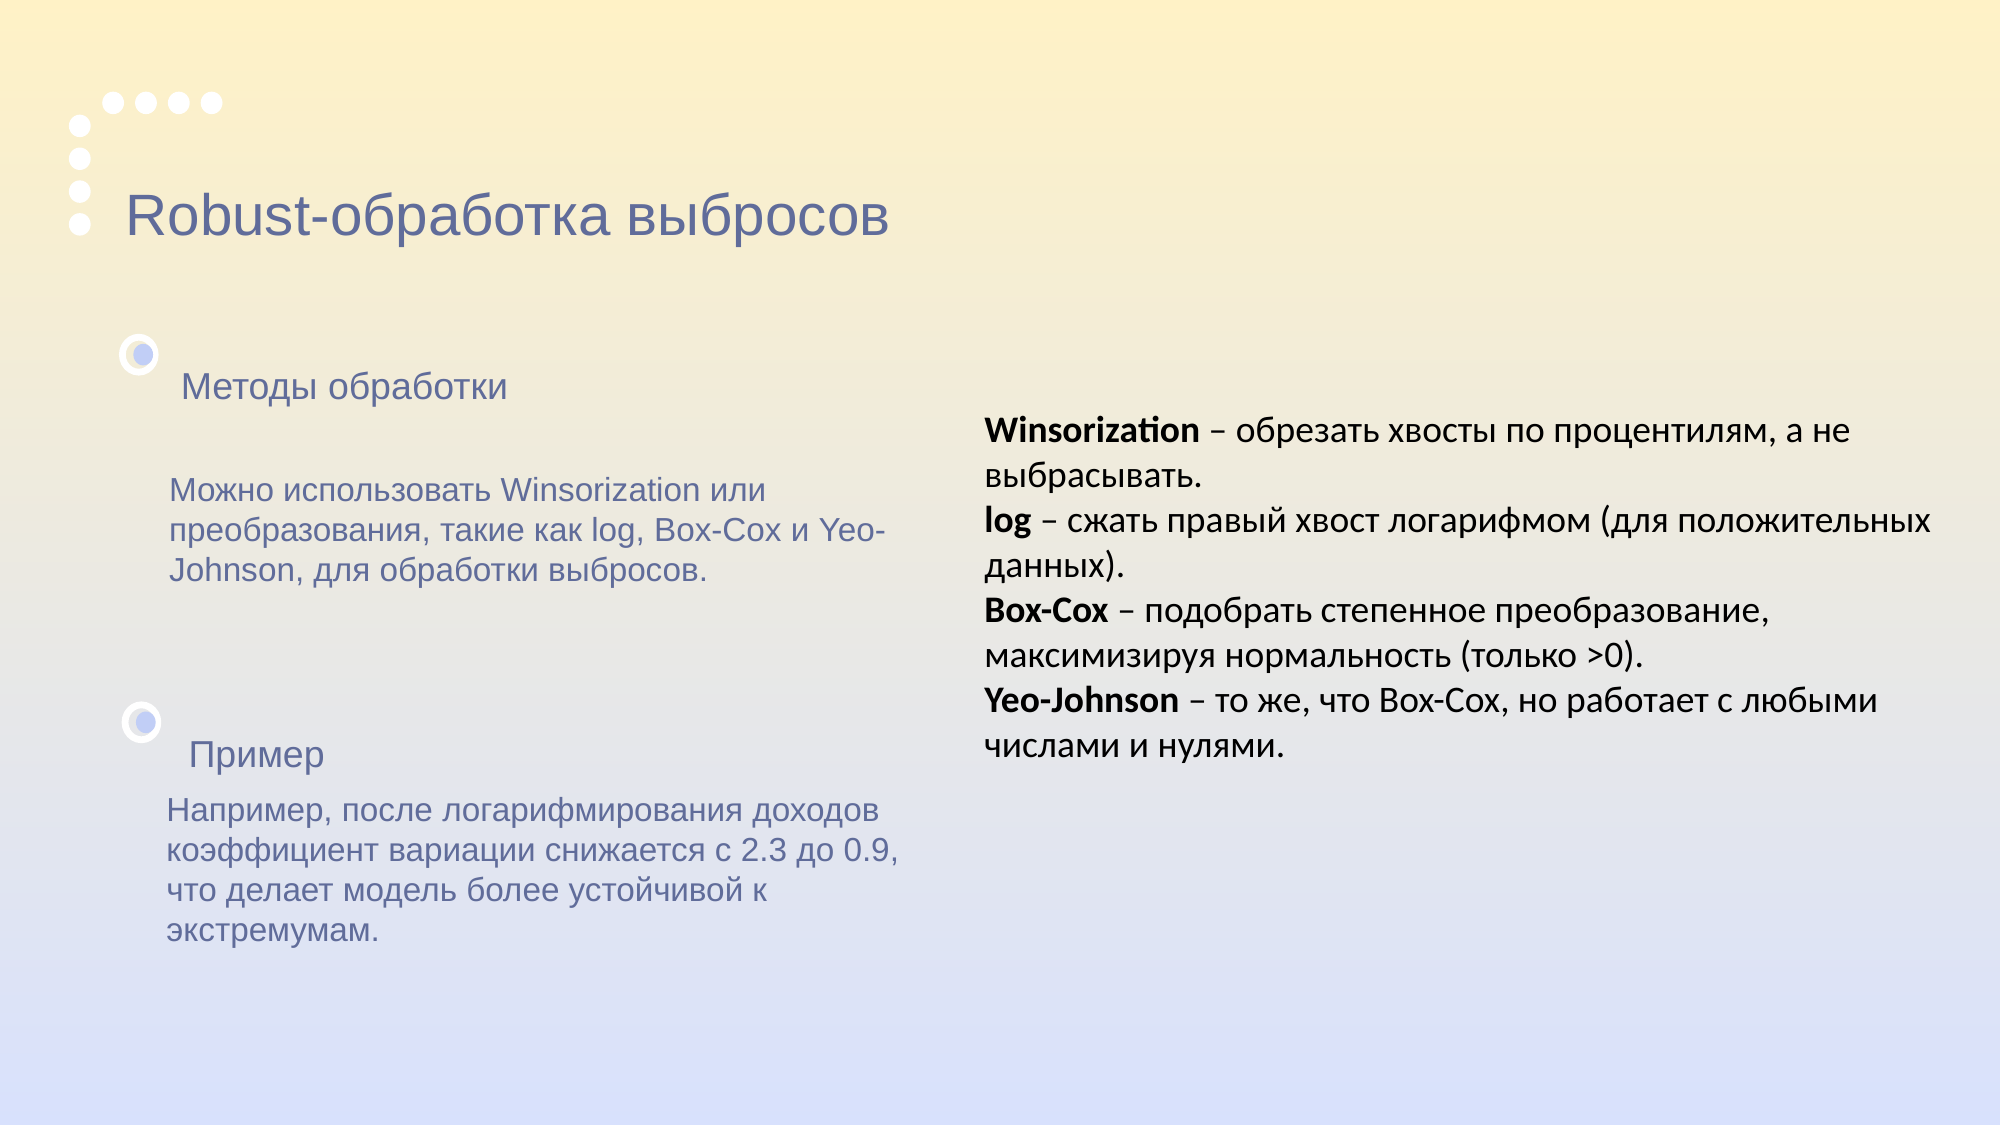

Robust-обработка выбросов

Методы обработки
Winsorization – обрезать хвосты по процентилям, а не выбрасывать.
log – сжать правый хвост логарифмом (для положительных данных).
Box-Cox – подобрать степенное преобразование, максимизируя нормальность (только >0).
Yeo-Johnson – то же, что Box-Cox, но работает с любыми числами и нулями.

Можно использовать Winsorization или преобразования, такие как log, Box-Cox и Yeo-Johnson, для обработки выбросов.
Пример

Например, после логарифмирования доходов коэффициент вариации снижается с 2.3 до 0.9, что делает модель более устойчивой к экстремумам.